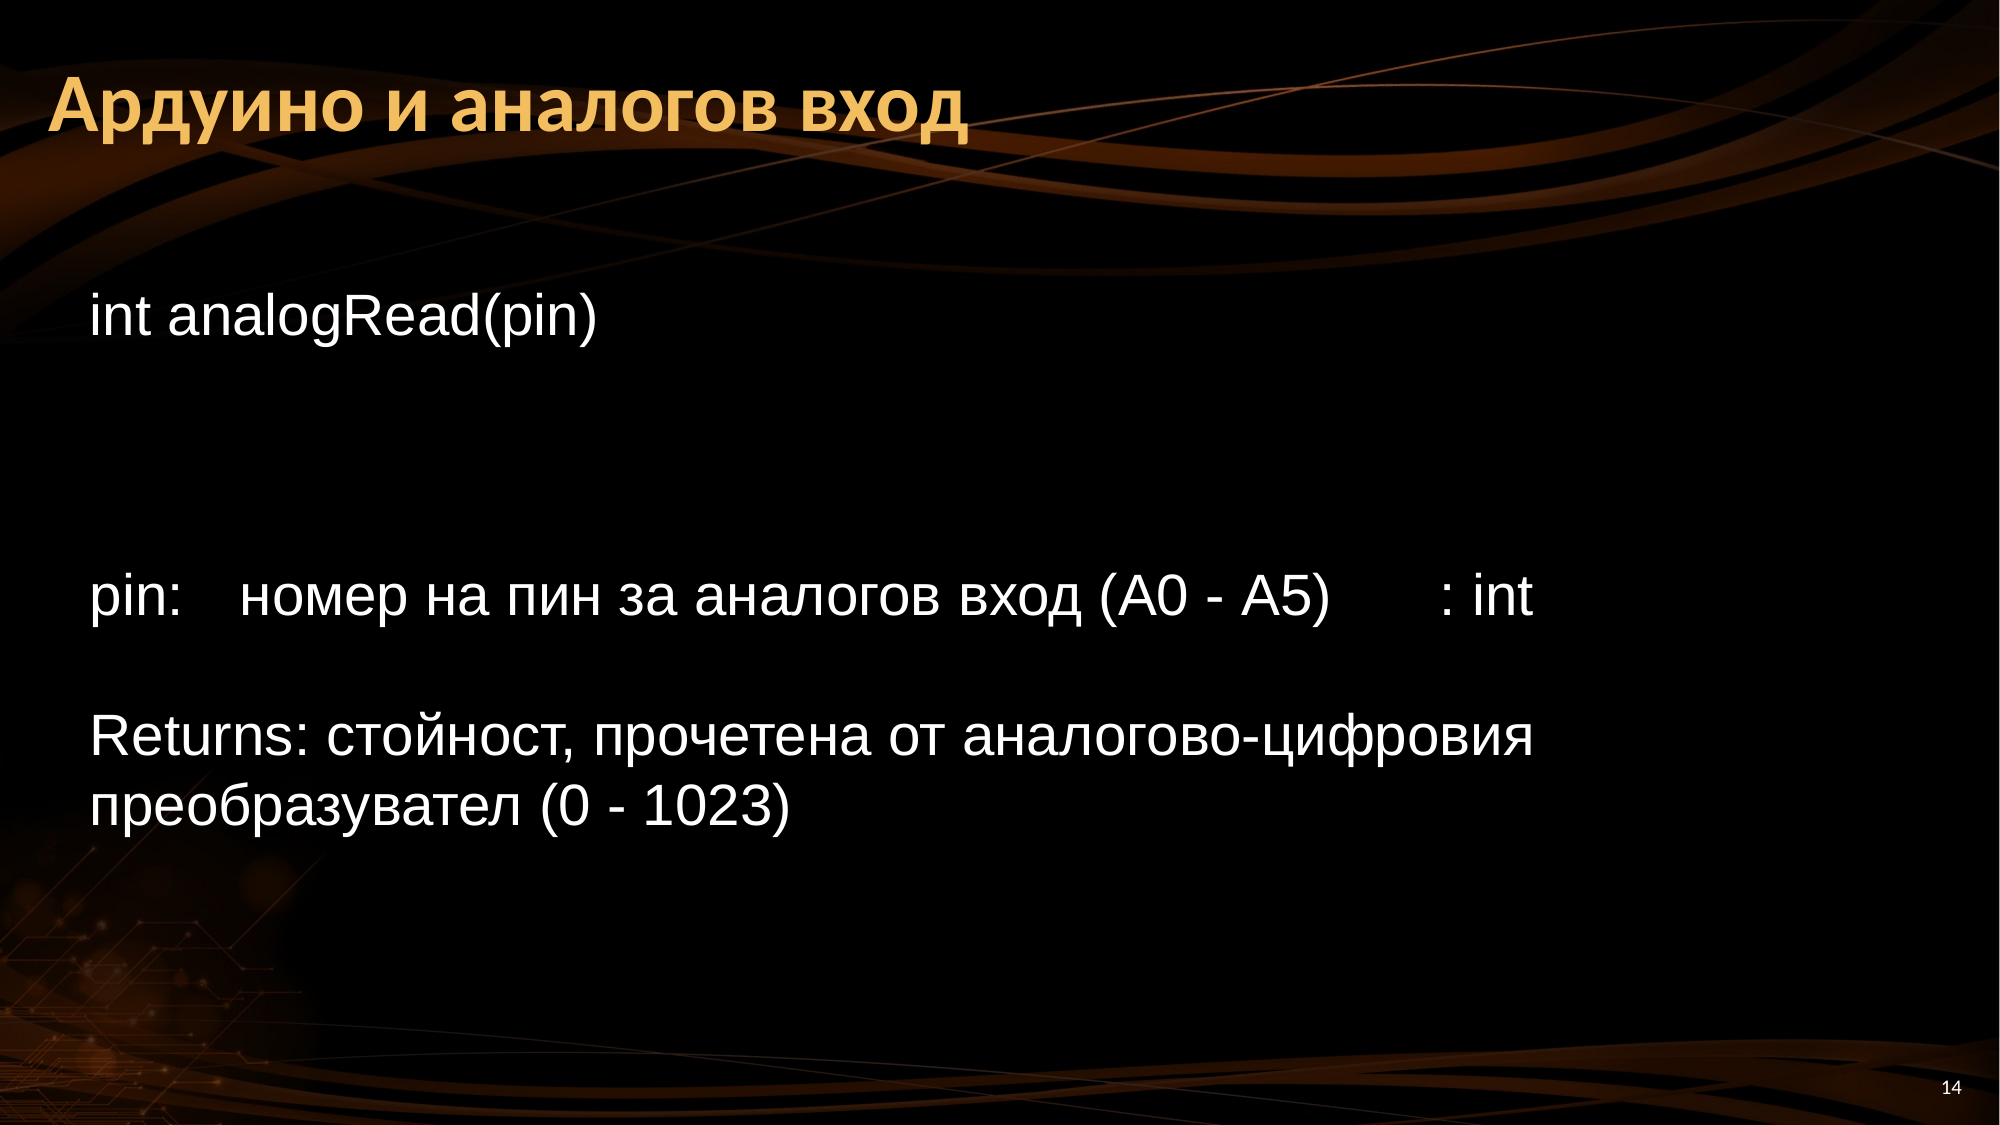

Ардуино и аналогов вход

int analogRead(pin)

pin: 	номер на пин за аналогов вход (А0 - А5) 	: int

Returns: стойност, прочетена от аналогово-цифровия преобразувател (0 - 1023)

14